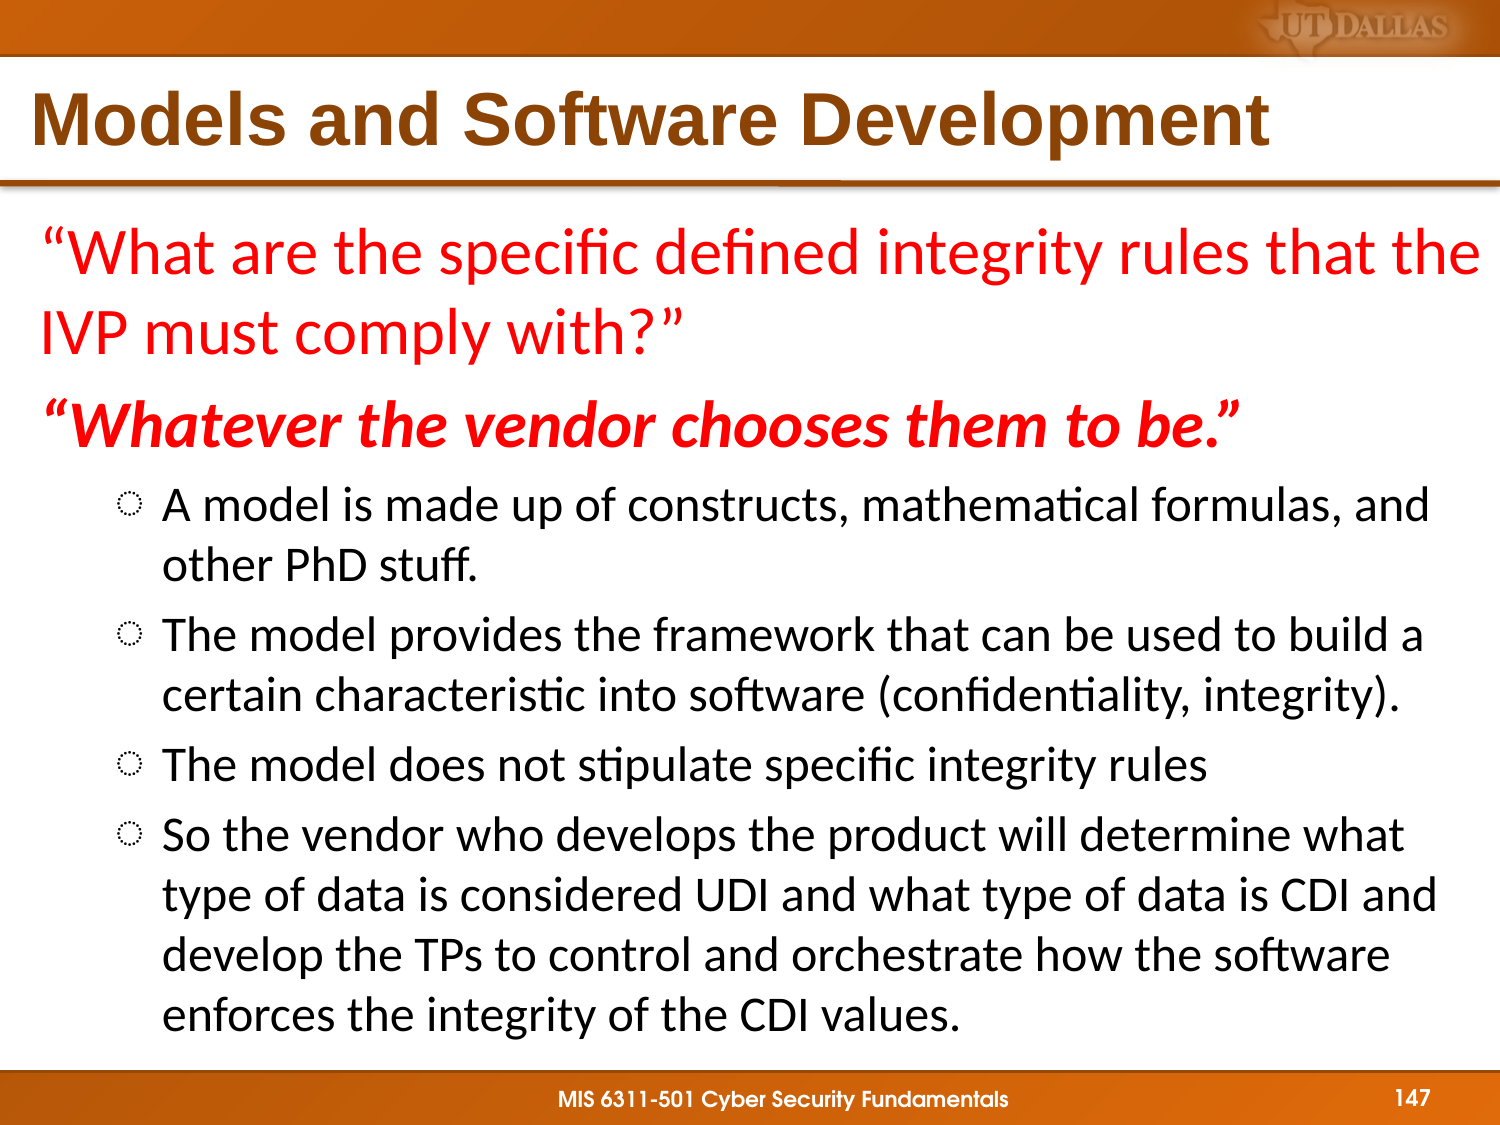

# Models and Software Development
“What are the specific defined integrity rules that the IVP must comply with?”
“Whatever the vendor chooses them to be.”
A model is made up of constructs, mathematical formulas, and other PhD stuff.
The model provides the framework that can be used to build a certain characteristic into software (confidentiality, integrity).
The model does not stipulate specific integrity rules
So the vendor who develops the product will determine what type of data is considered UDI and what type of data is CDI and develop the TPs to control and orchestrate how the software enforces the integrity of the CDI values.
147